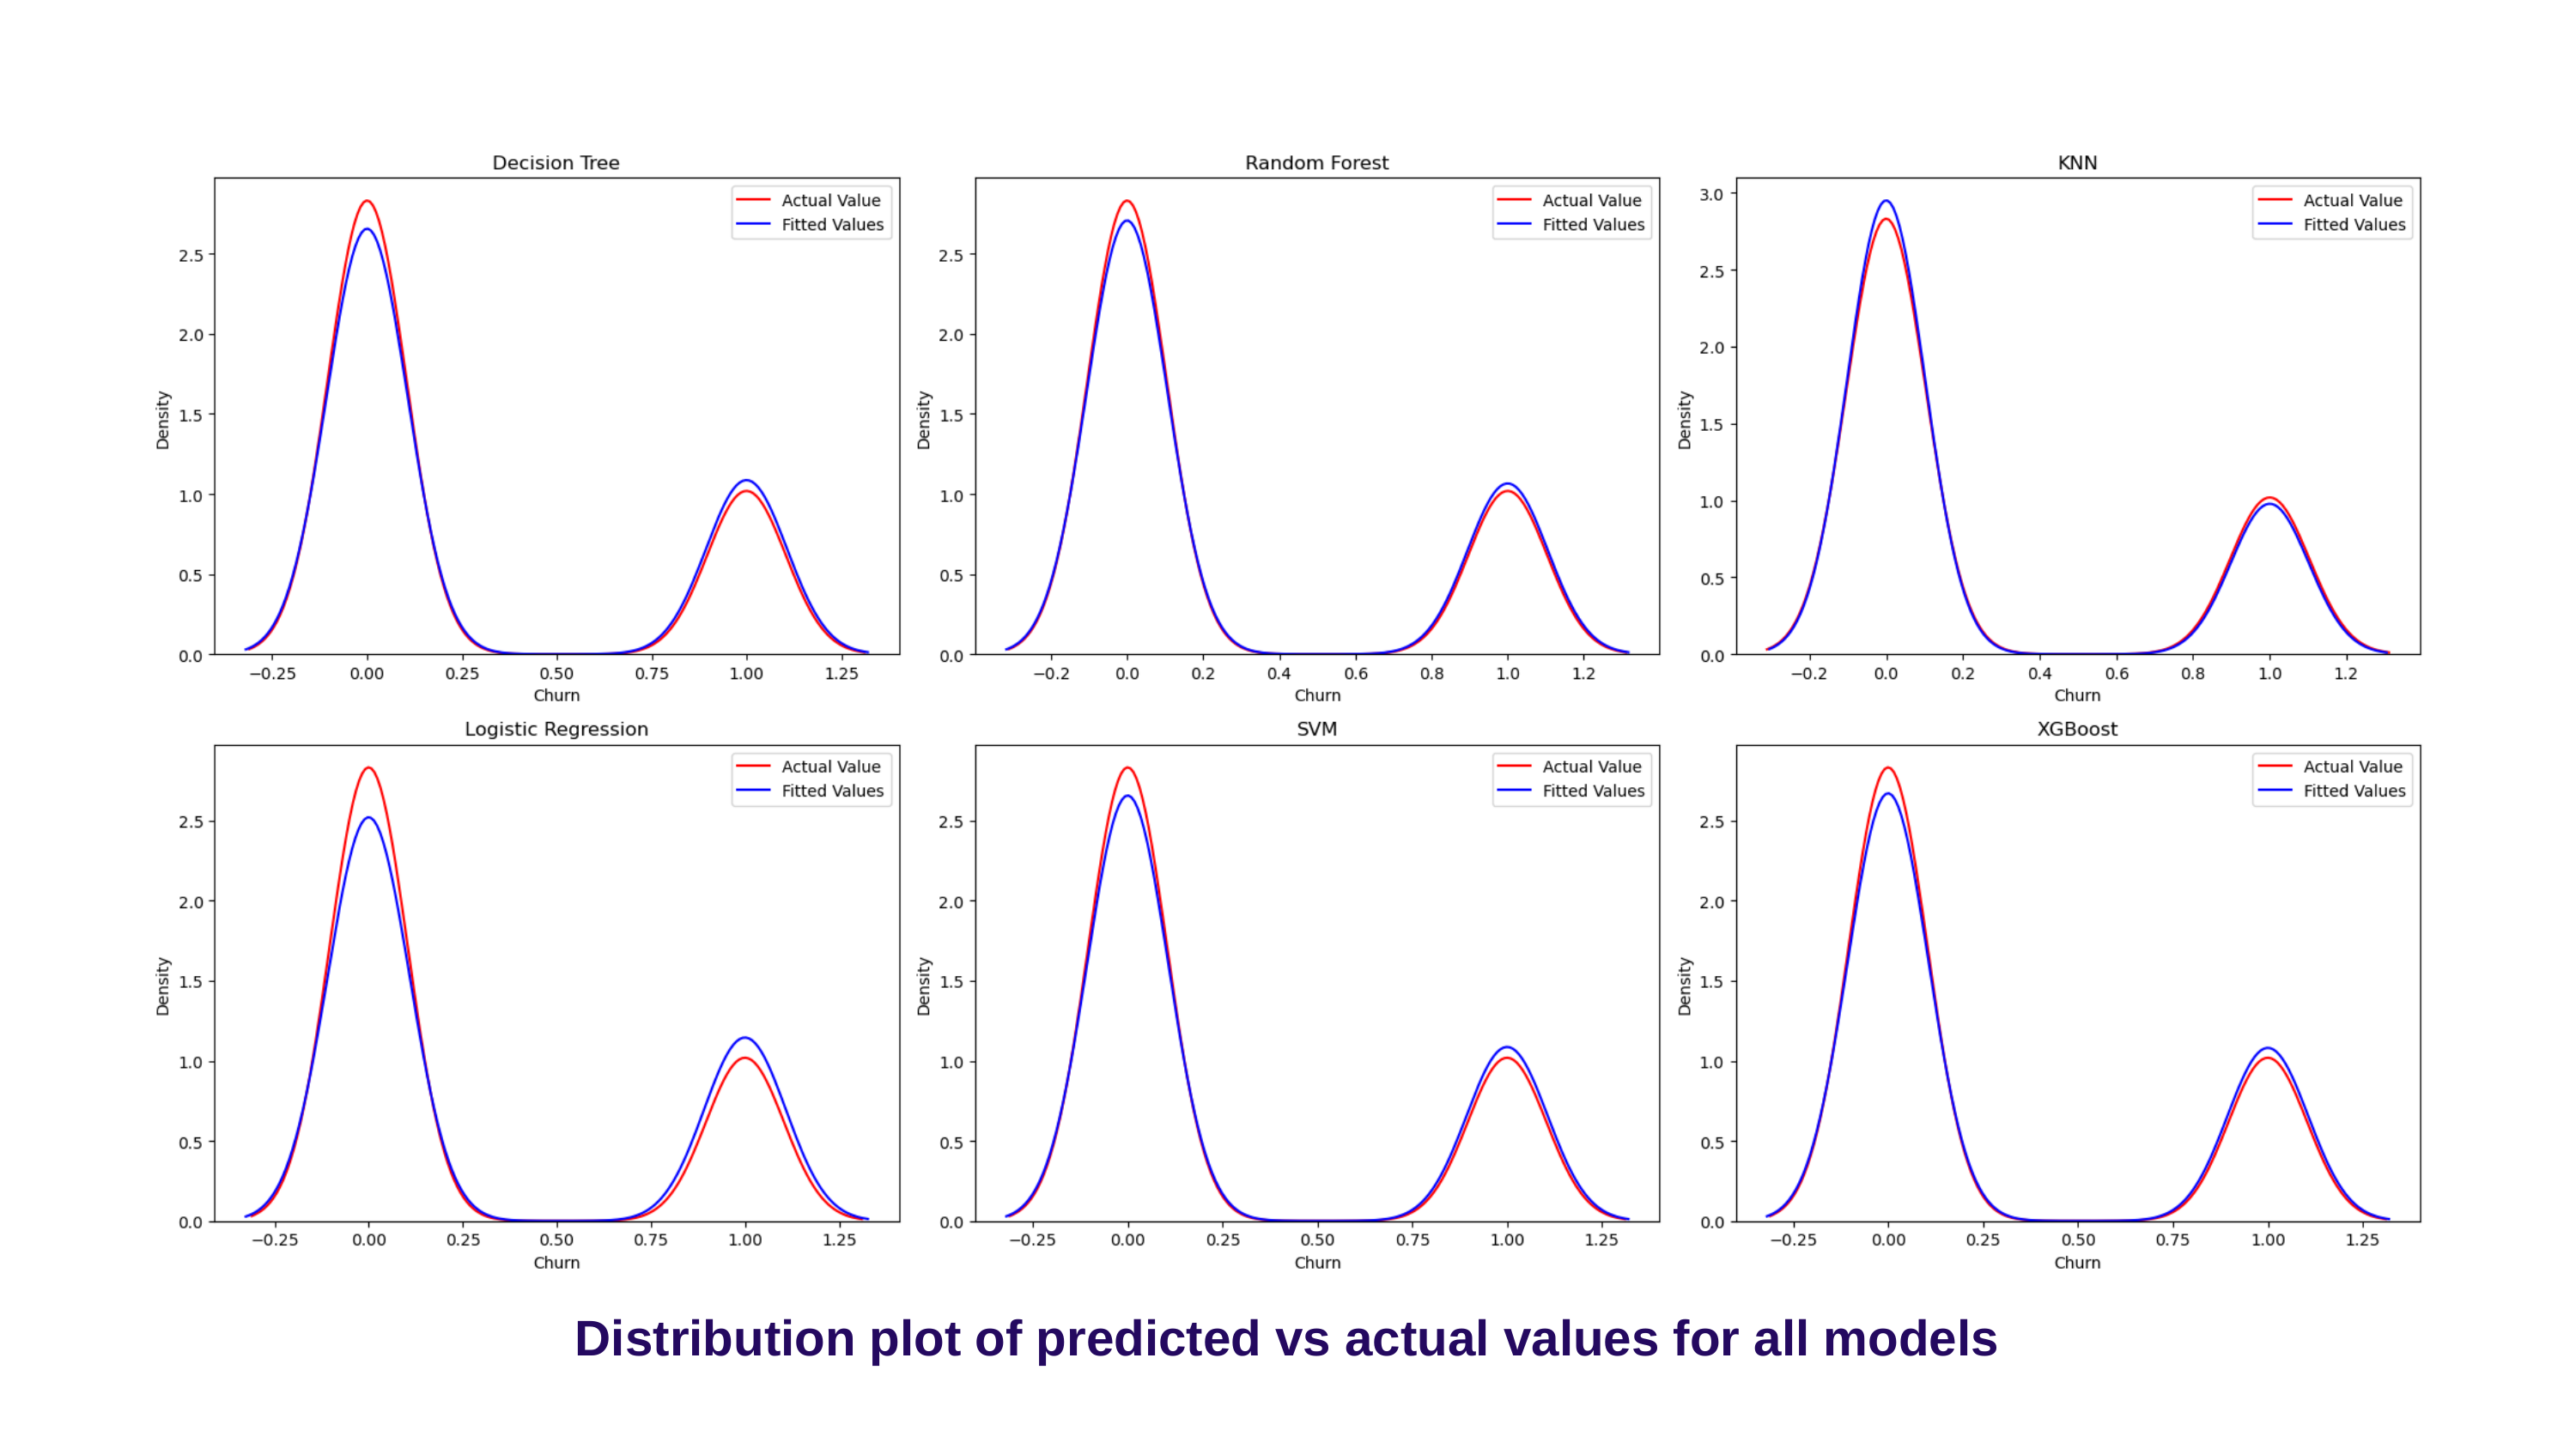

Distribution plot of predicted vs actual values for all models